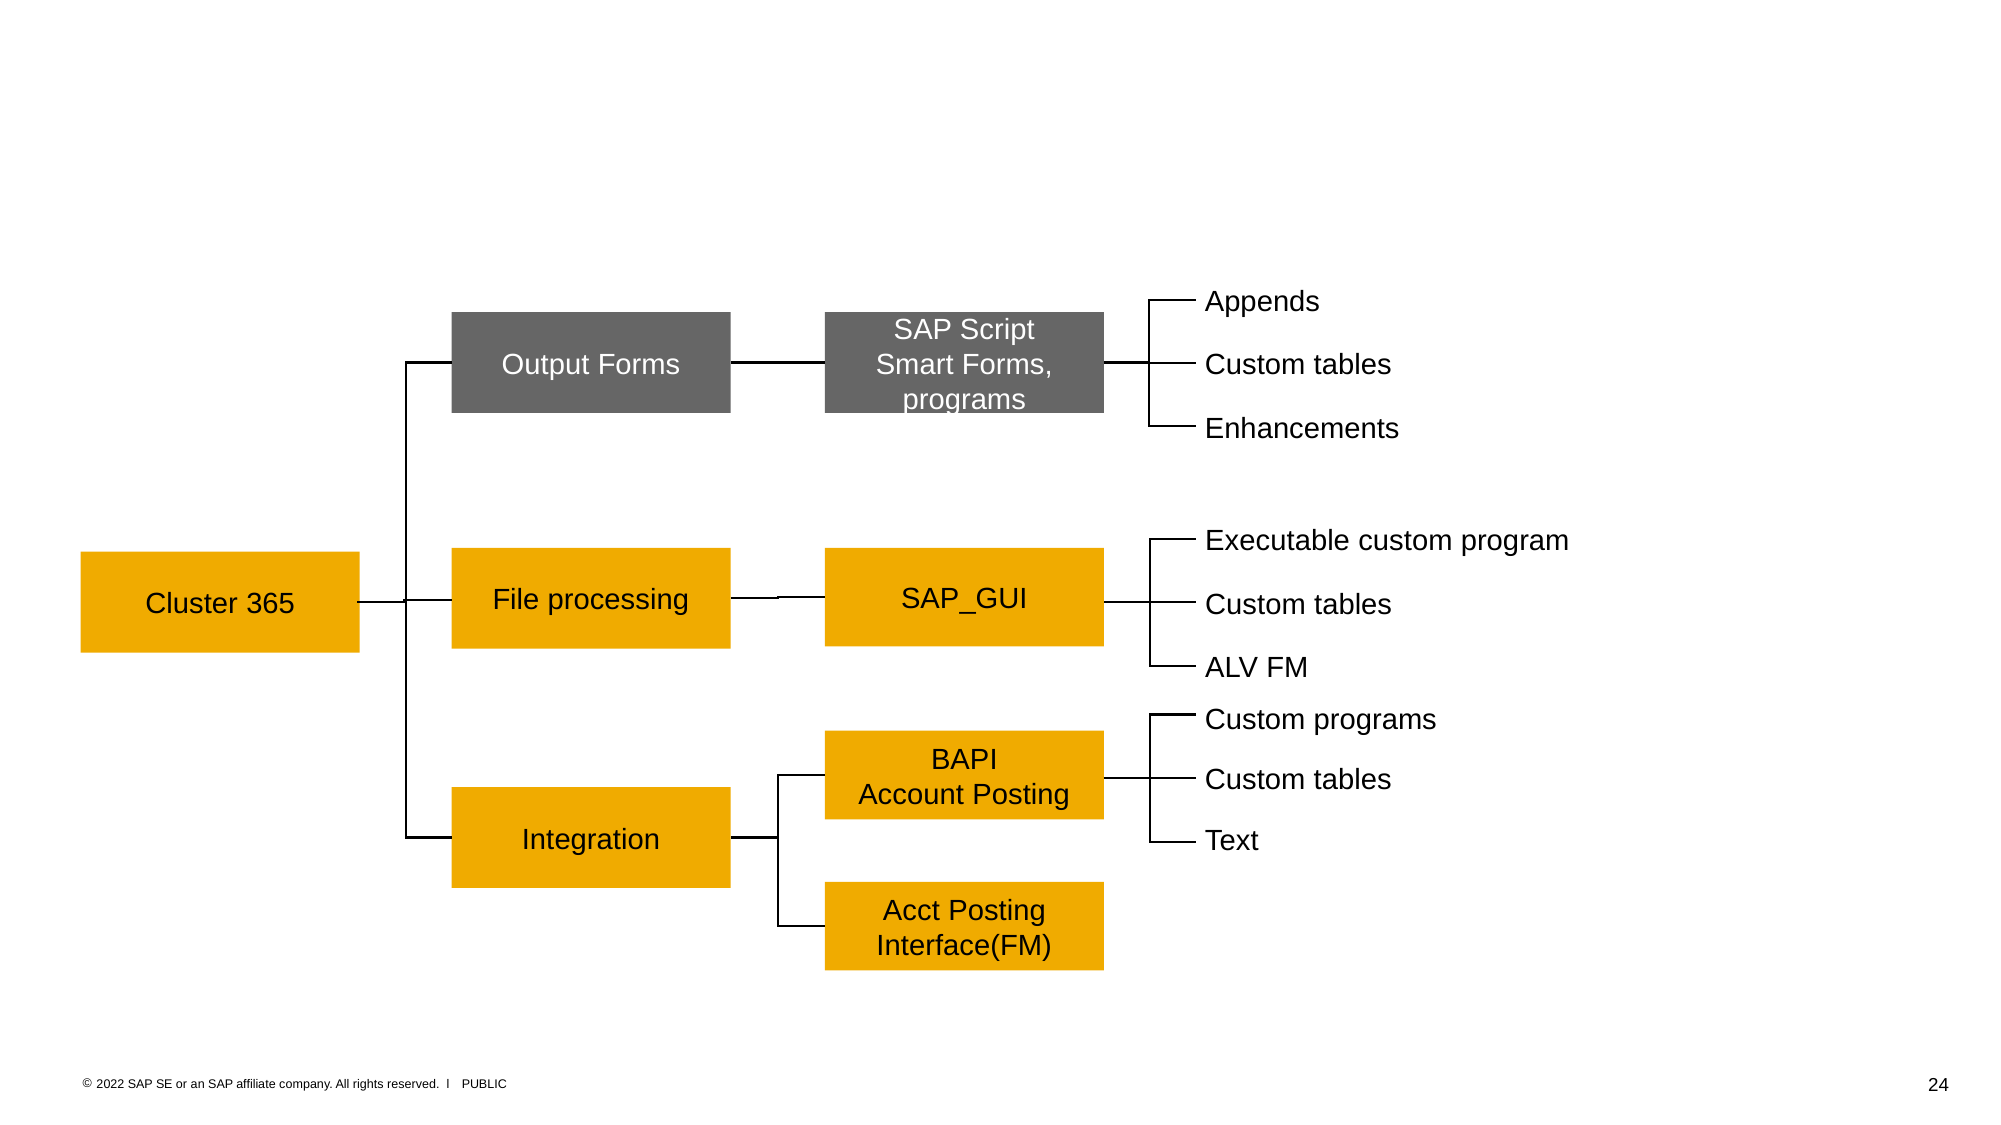

#
Appends
Output Forms
SAP Script
Smart Forms, programs
Custom tables
Enhancements
Executable custom program
File processing
SAP_GUI
Cluster 365
Custom tables
ALV FM
Custom programs
BAPI
Account Posting
Custom tables
Integration
Text
Acct Posting Interface(FM)